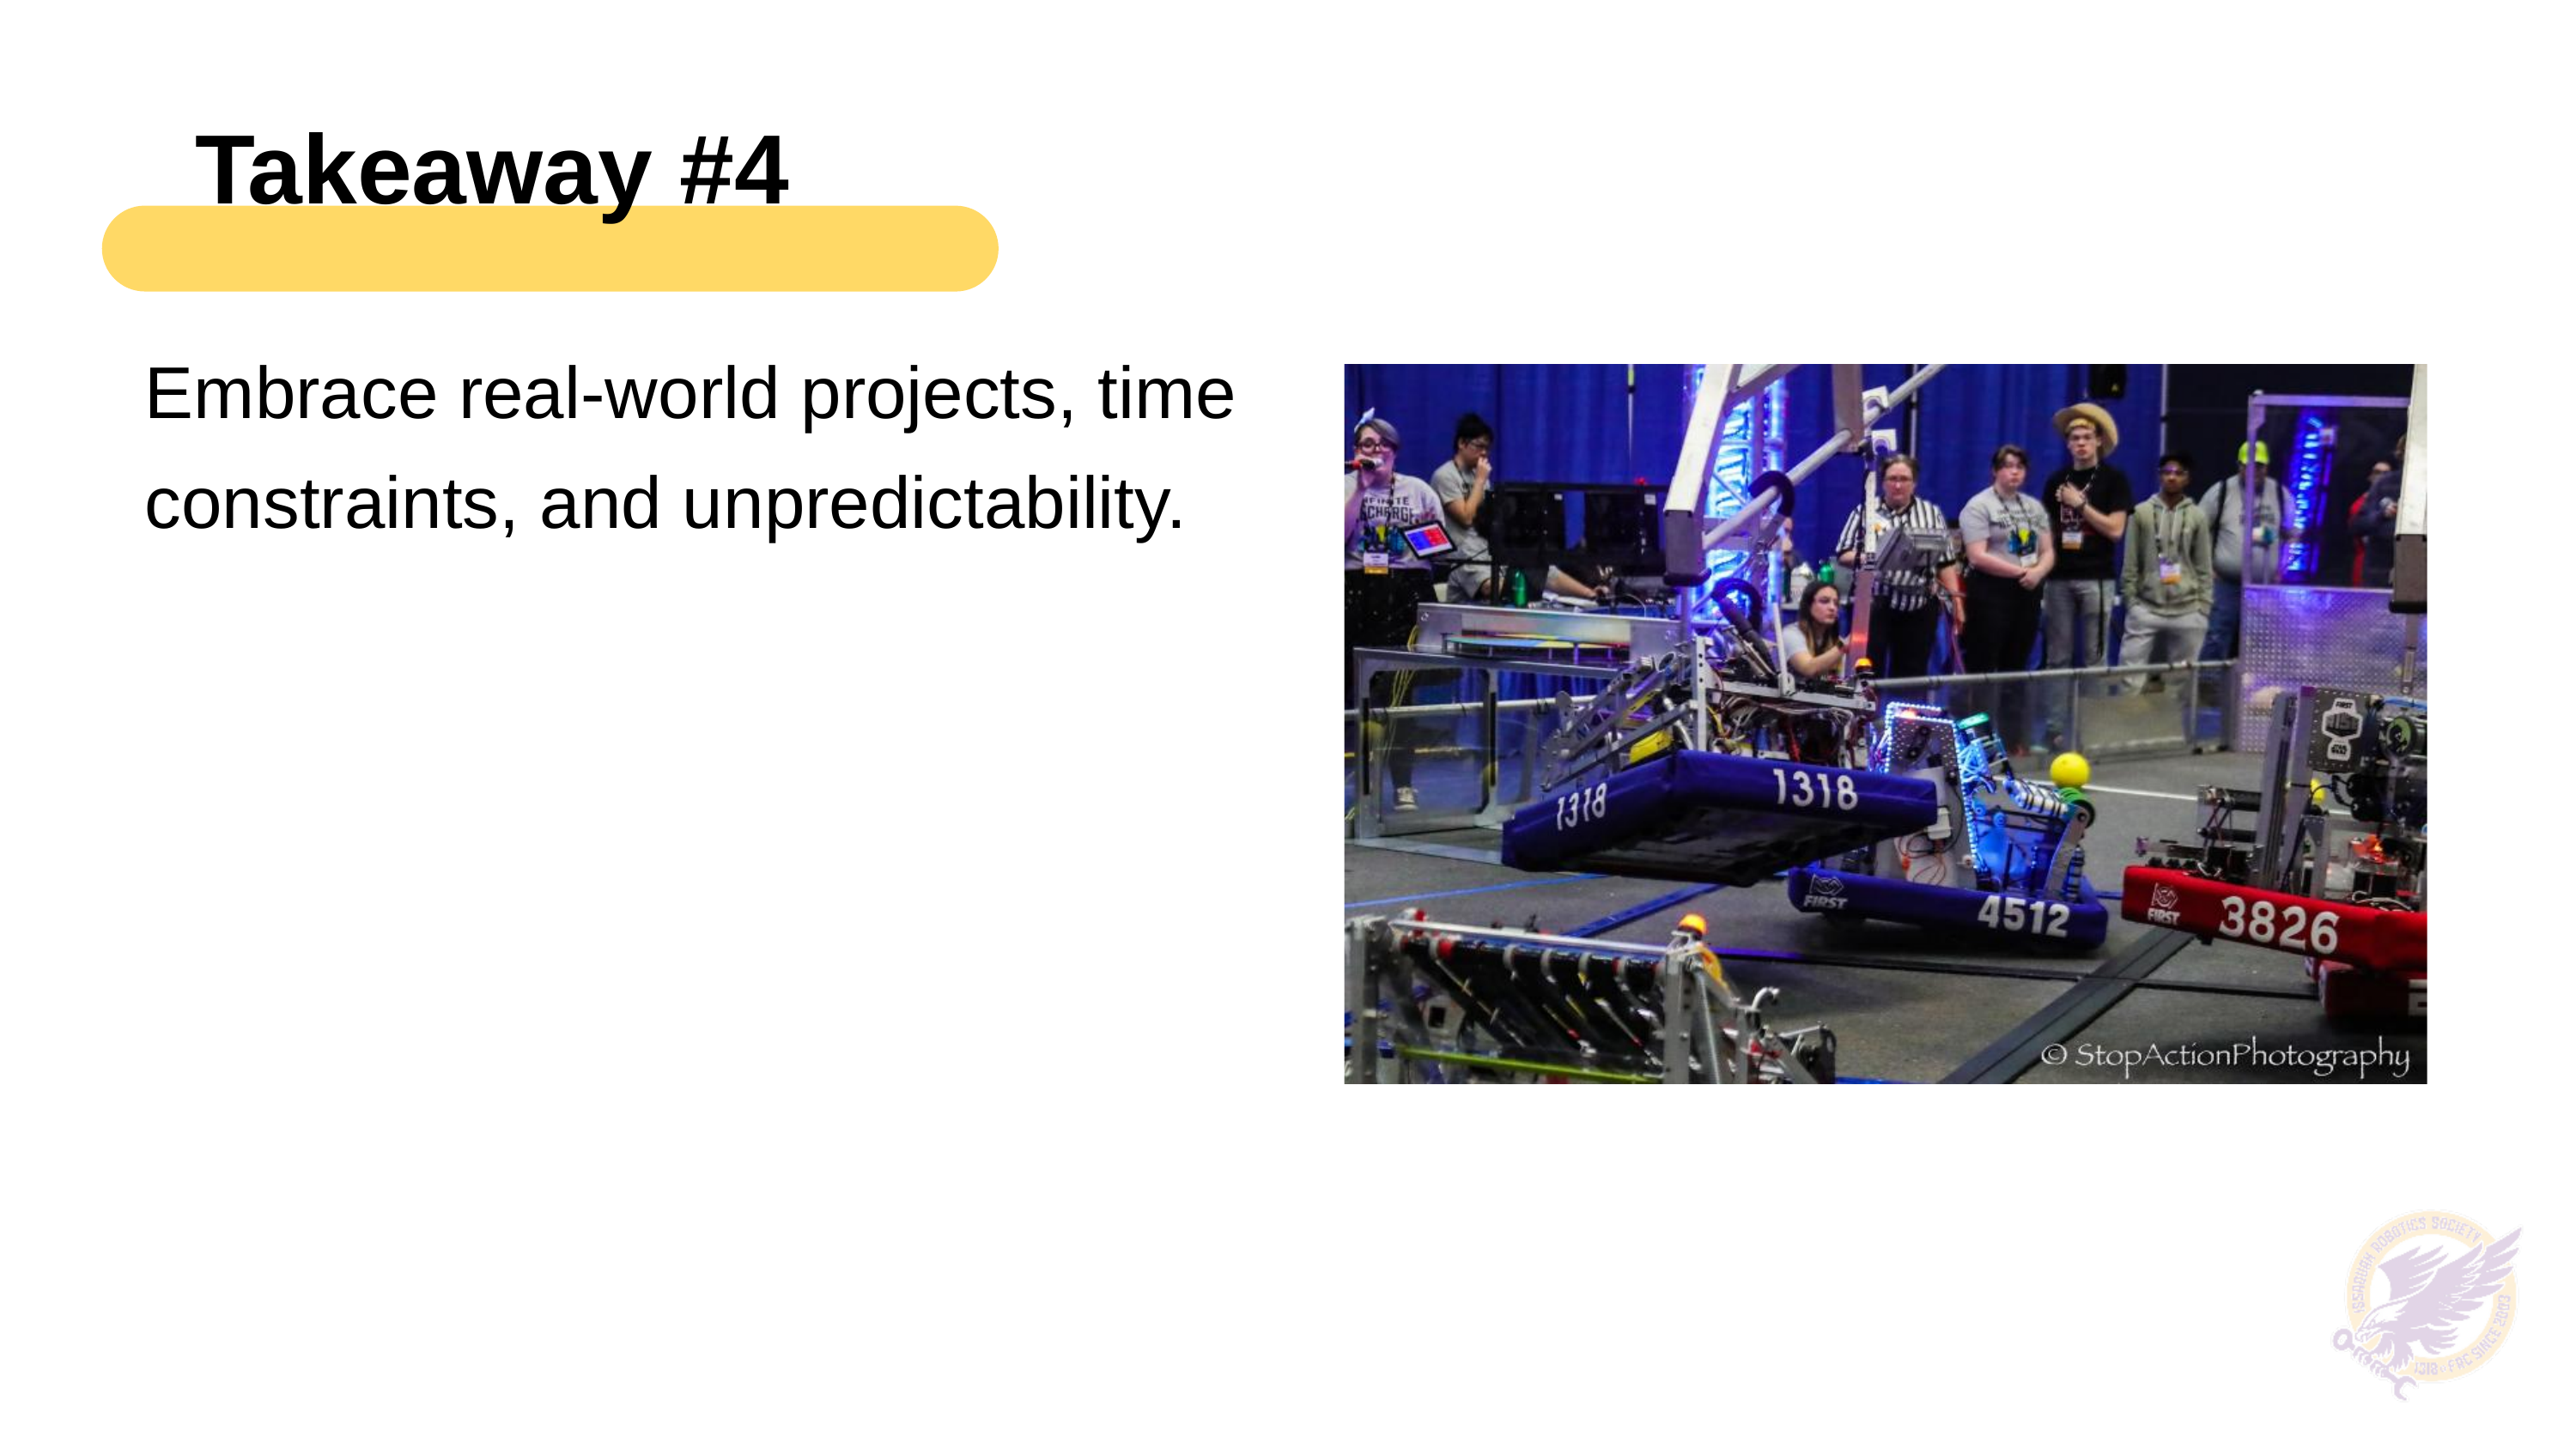

Takeaway #4

Embrace real-world projects, time constraints, and unpredictability.